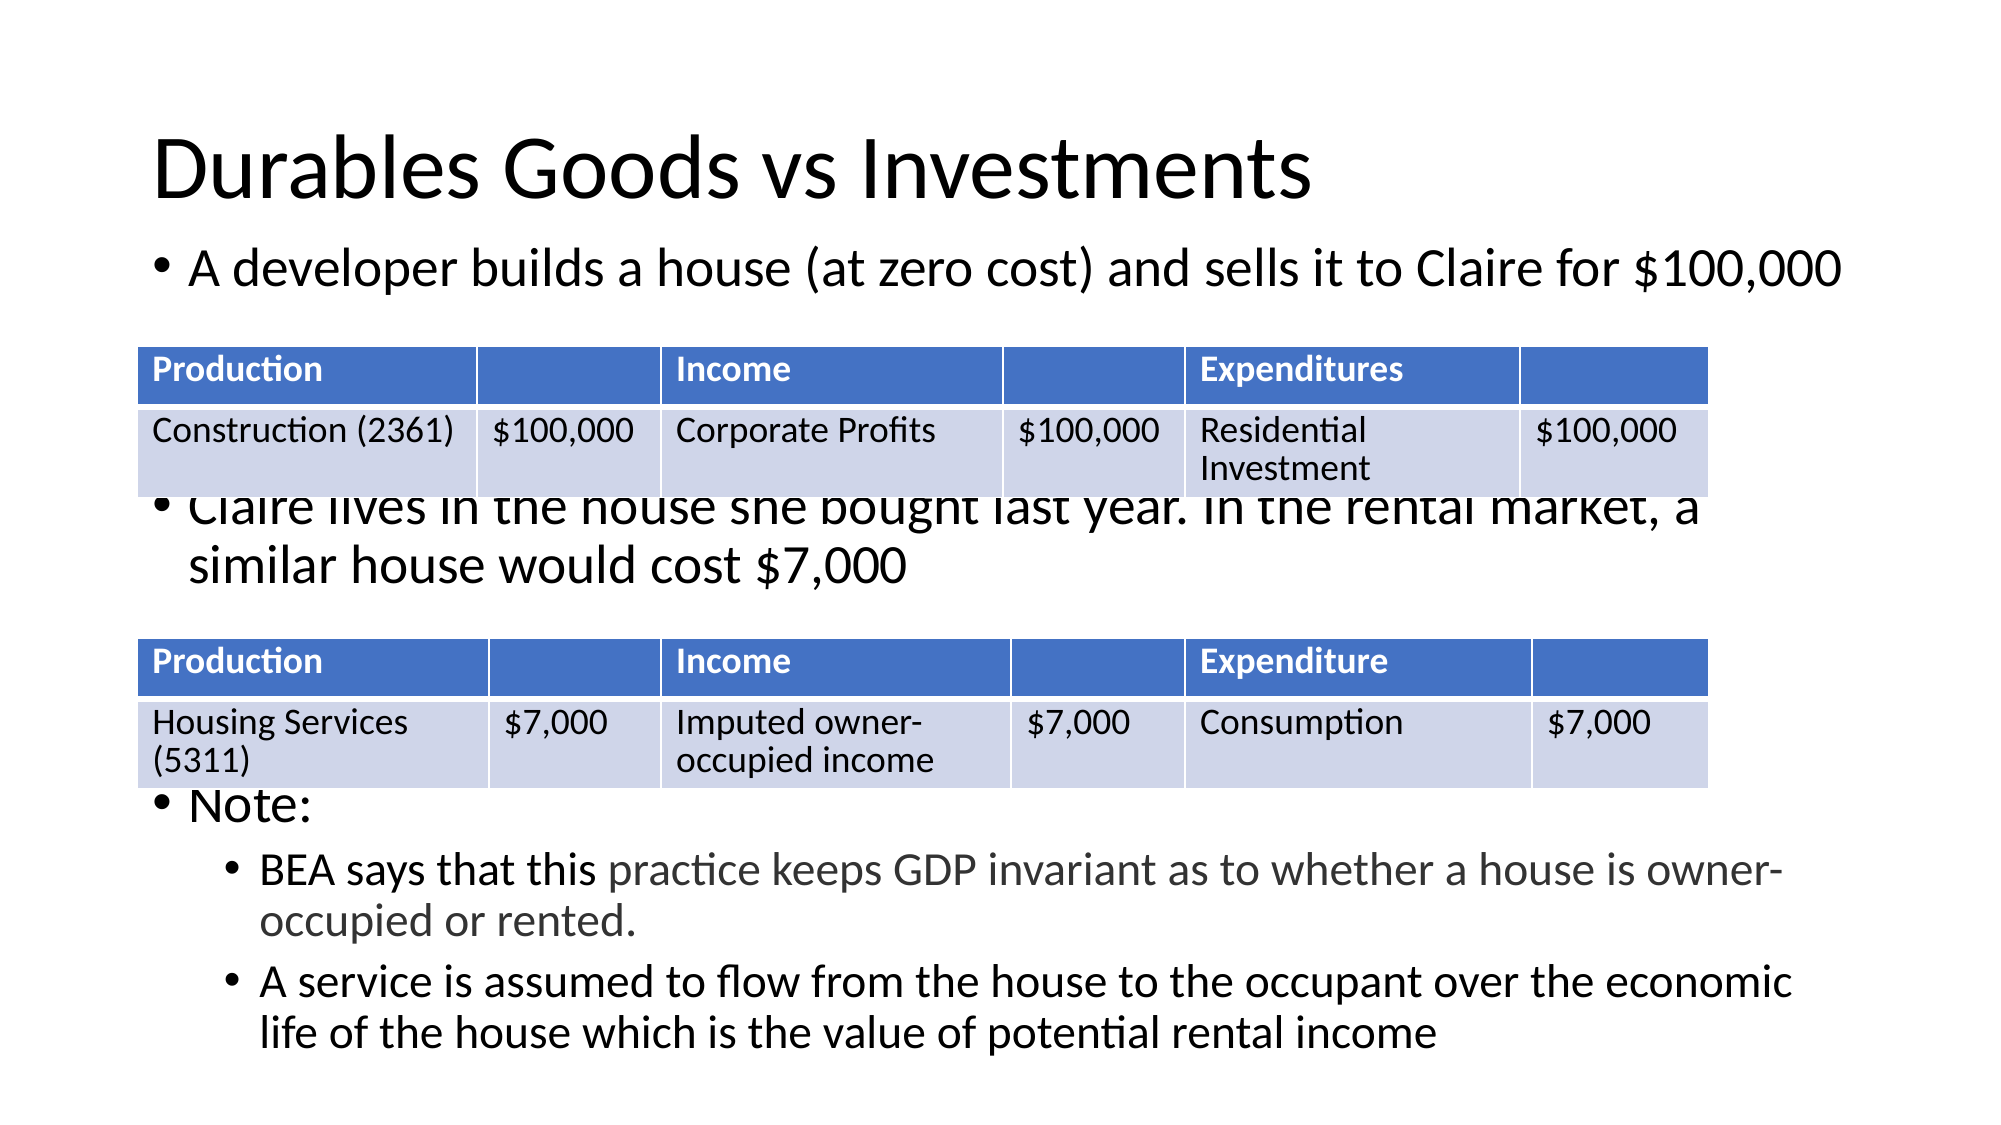

# Durables Goods vs Investments
A developer builds a house (at zero cost) and sells it to Claire for $100,000

Claire lives in the house she bought last year. In the rental market, a similar house would cost $7,000

Note:
BEA says that this practice keeps GDP invariant as to whether a house is owner-occupied or rented.
A service is assumed to flow from the house to the occupant over the economic life of the house which is the value of potential rental income
| Production |  | Income |  | Expenditures |  |
| --- | --- | --- | --- | --- | --- |
| Construction (2361) | $100,000 | Corporate Profits | $100,000 | Residential Investment | $100,000 |
| Production |  | Income |  | Expenditure |  |
| --- | --- | --- | --- | --- | --- |
| Housing Services (5311) | $7,000 | Imputed owner-occupied income | $7,000 | Consumption | $7,000 |